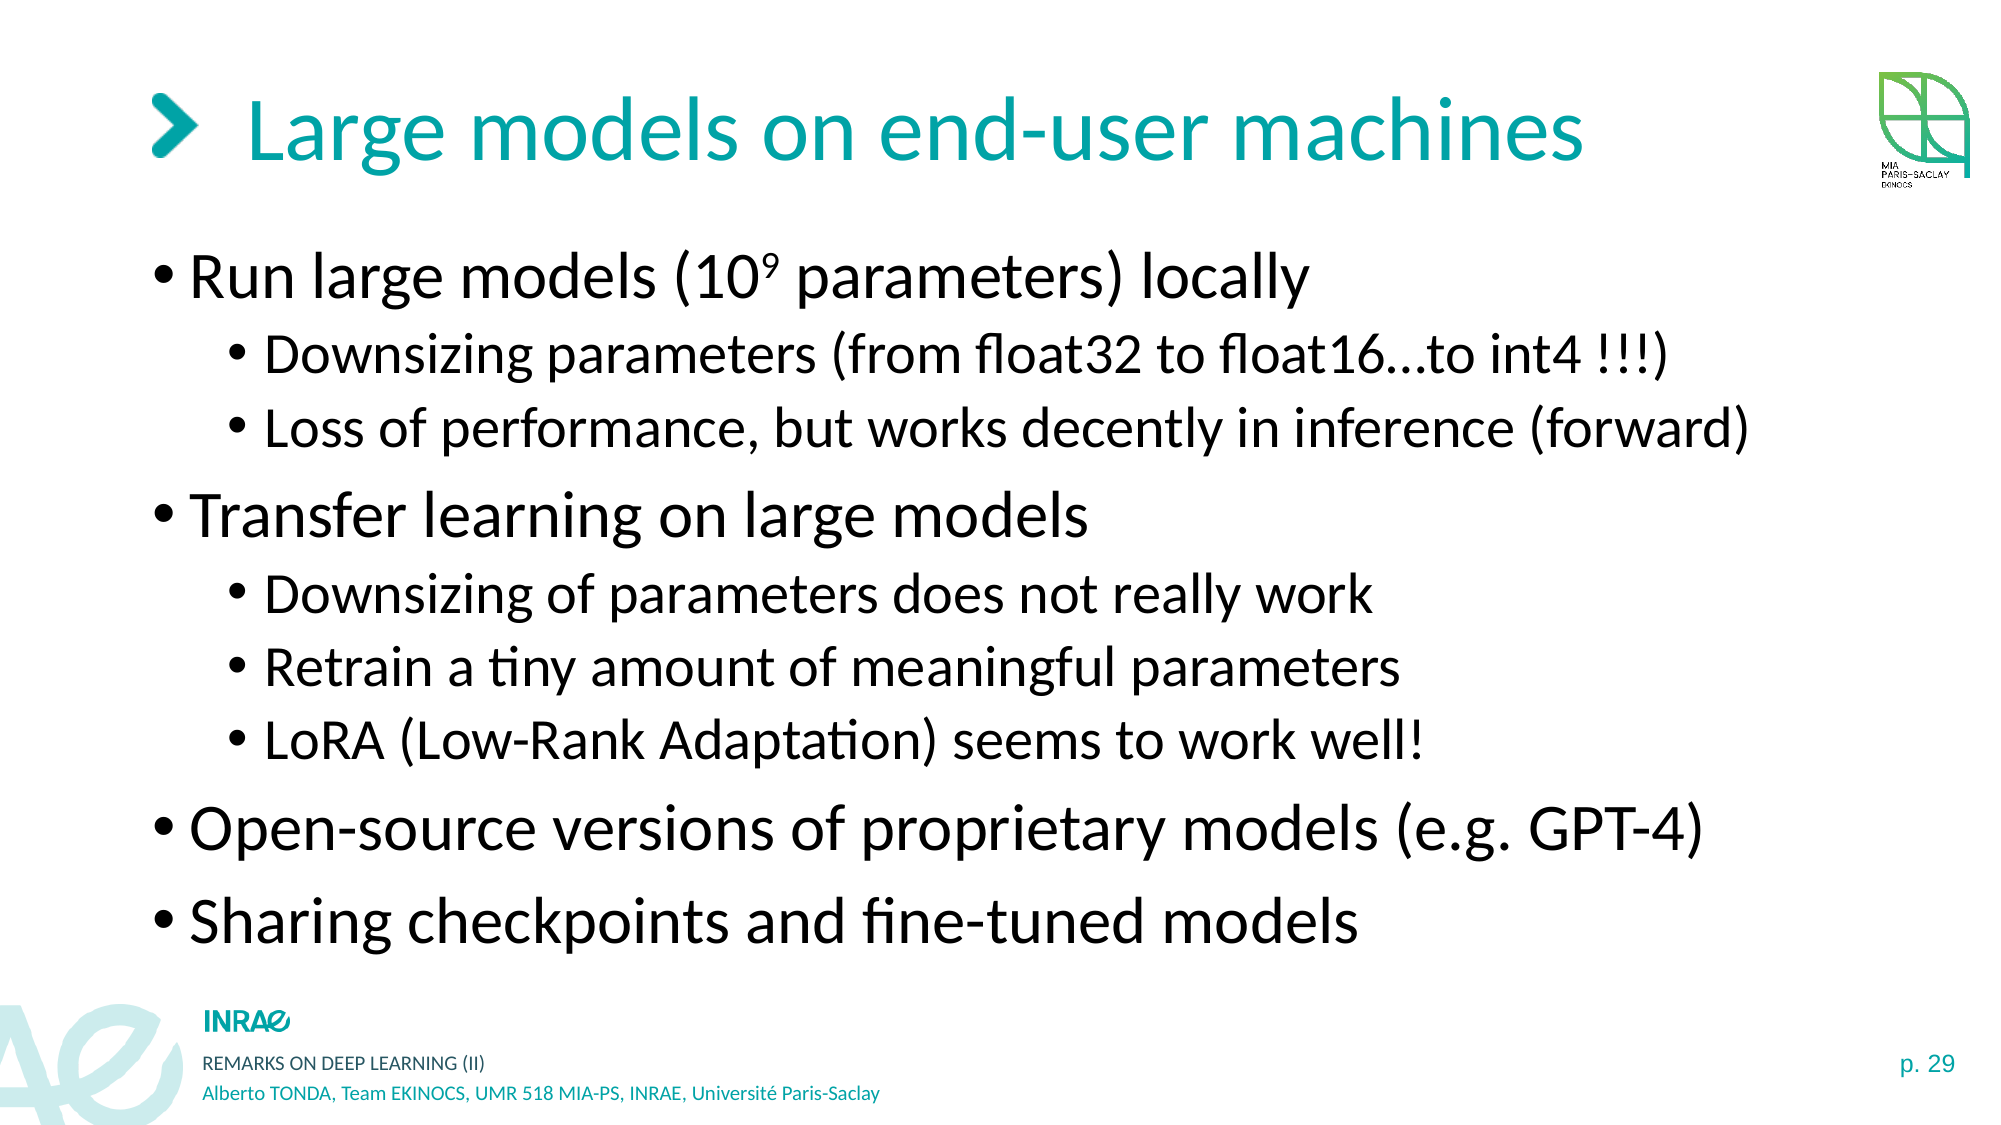

# Large models on end-user machines
Run large models (109 parameters) locally
Downsizing parameters (from float32 to float16…to int4 !!!)
Loss of performance, but works decently in inference (forward)
Transfer learning on large models
Downsizing of parameters does not really work
Retrain a tiny amount of meaningful parameters
LoRA (Low-Rank Adaptation) seems to work well!
Open-source versions of proprietary models (e.g. GPT-4)
Sharing checkpoints and fine-tuned models